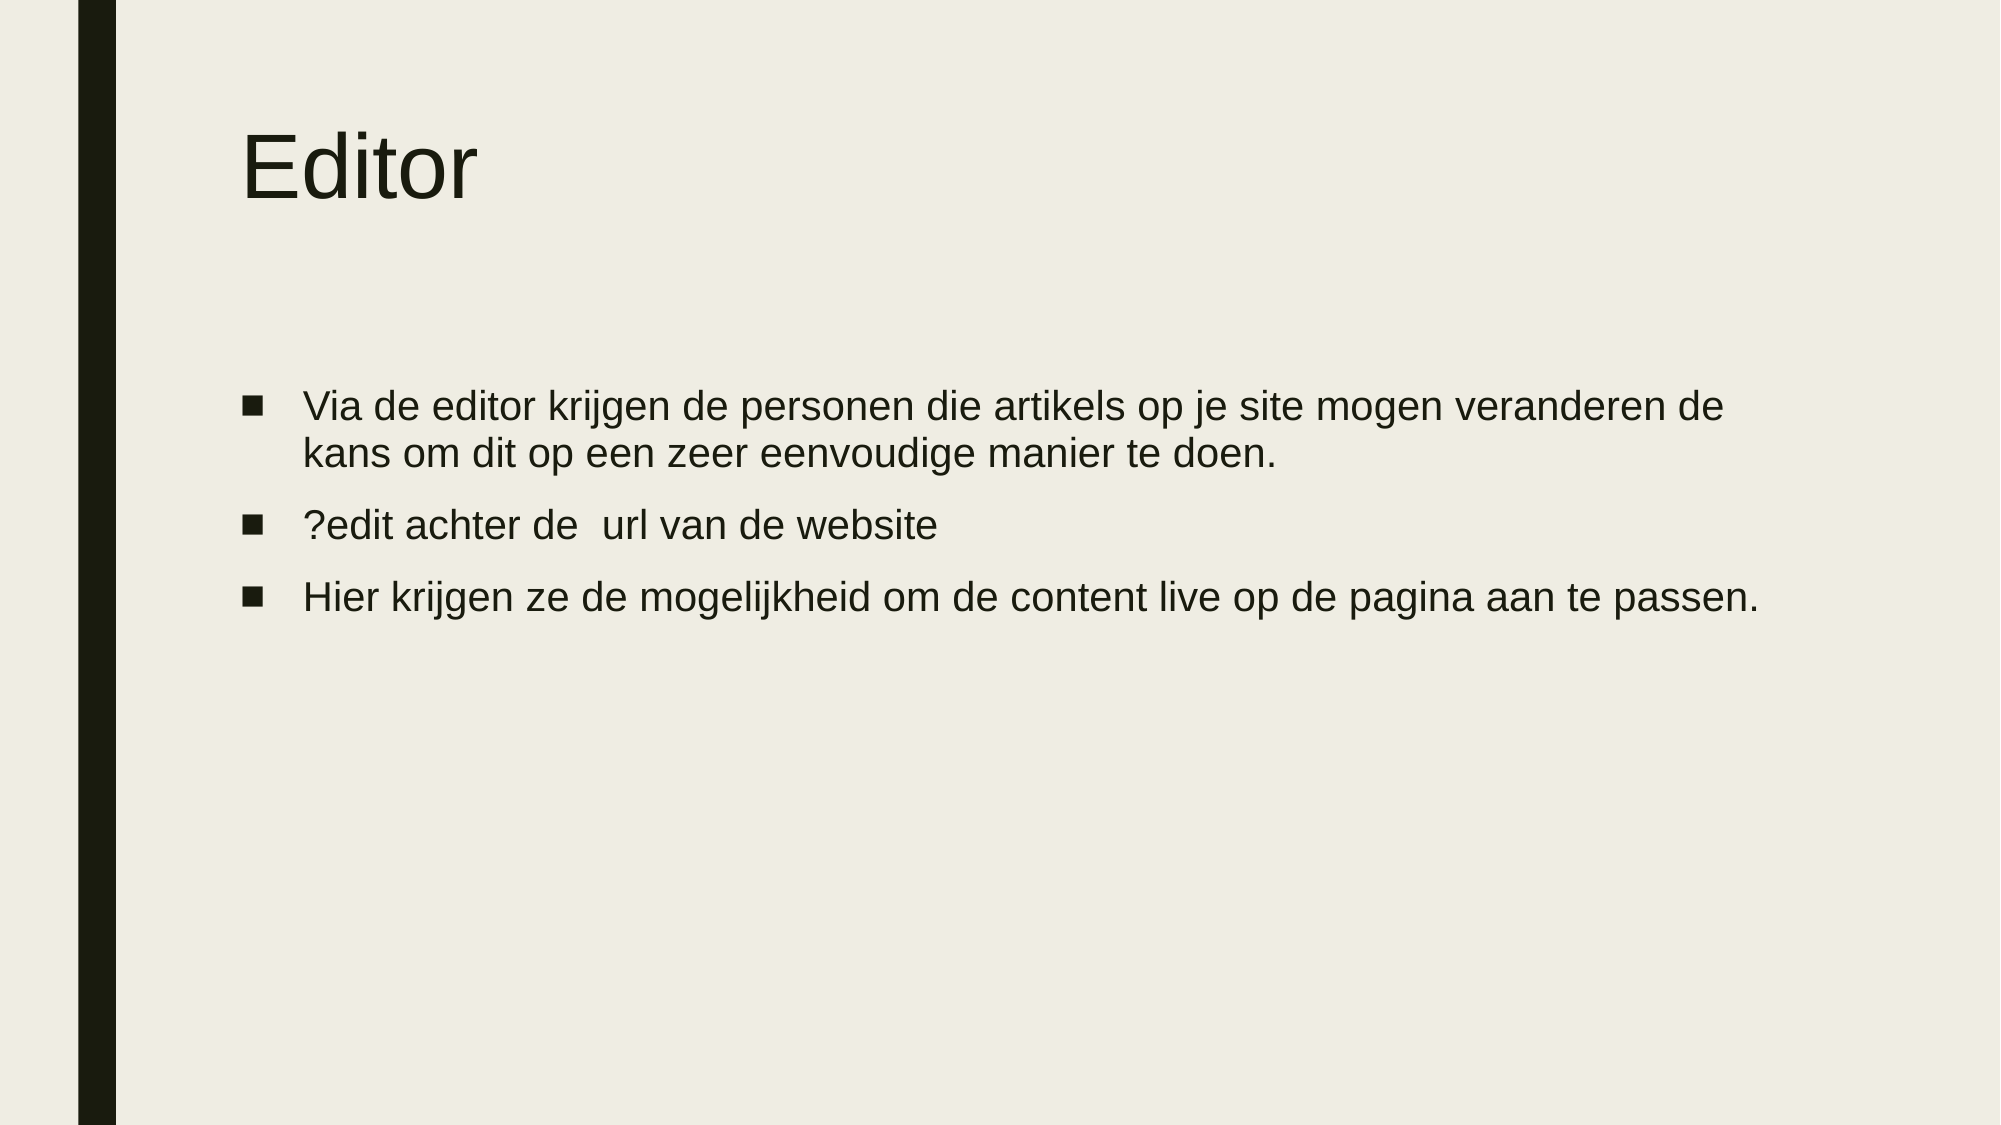

# Editor
Via de editor krijgen de personen die artikels op je site mogen veranderen de kans om dit op een zeer eenvoudige manier te doen.
?edit achter de  url van de website
Hier krijgen ze de mogelijkheid om de content live op de pagina aan te passen.